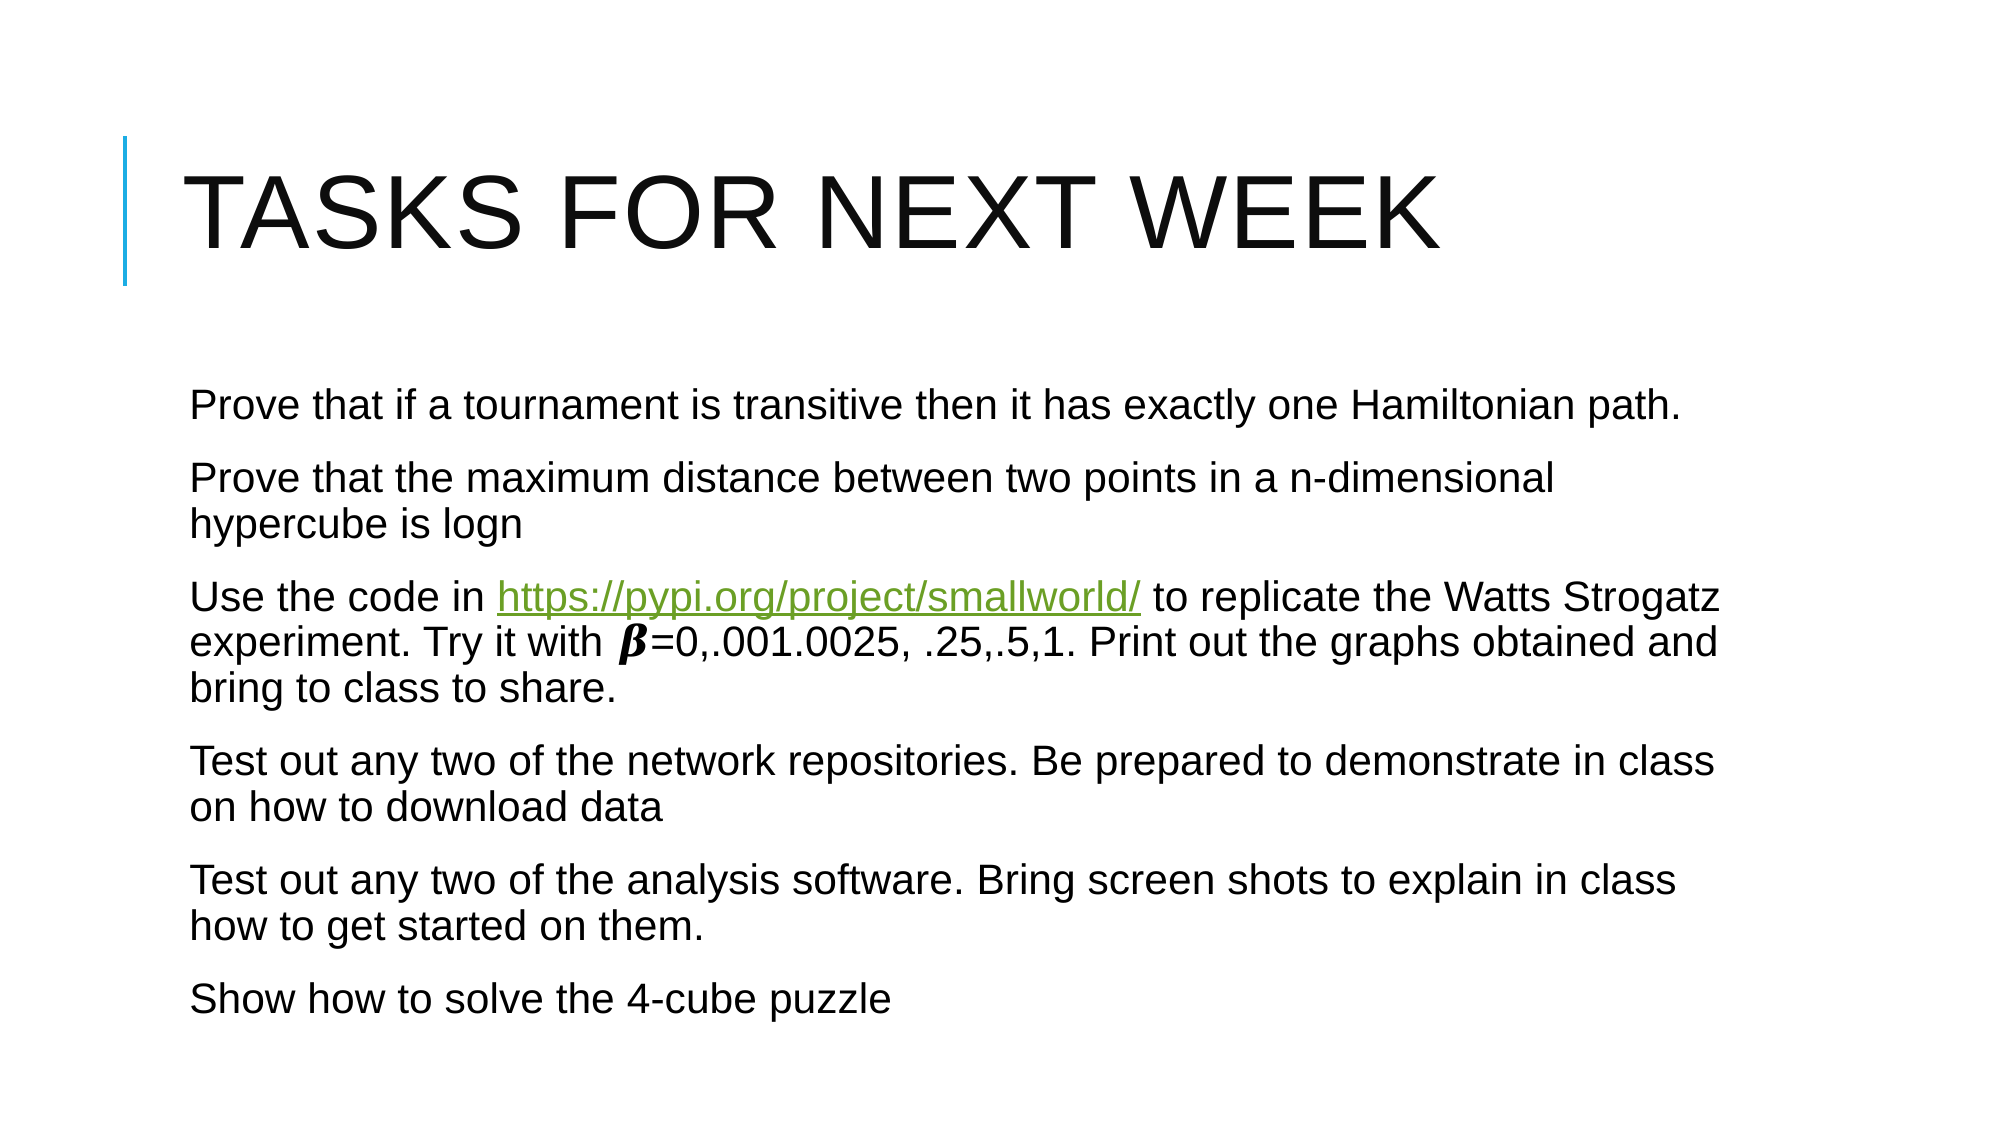

# TASKS for NEXt WEEK
Prove that if a tournament is transitive then it has exactly one Hamiltonian path.
Prove that the maximum distance between two points in a n-dimensional hypercube is logn
Use the code in https://pypi.org/project/smallworld/ to replicate the Watts Strogatz experiment. Try it with 𝜷=0,.001.0025, .25,.5,1. Print out the graphs obtained and bring to class to share.
Test out any two of the network repositories. Be prepared to demonstrate in class on how to download data
Test out any two of the analysis software. Bring screen shots to explain in class how to get started on them.
Show how to solve the 4-cube puzzle